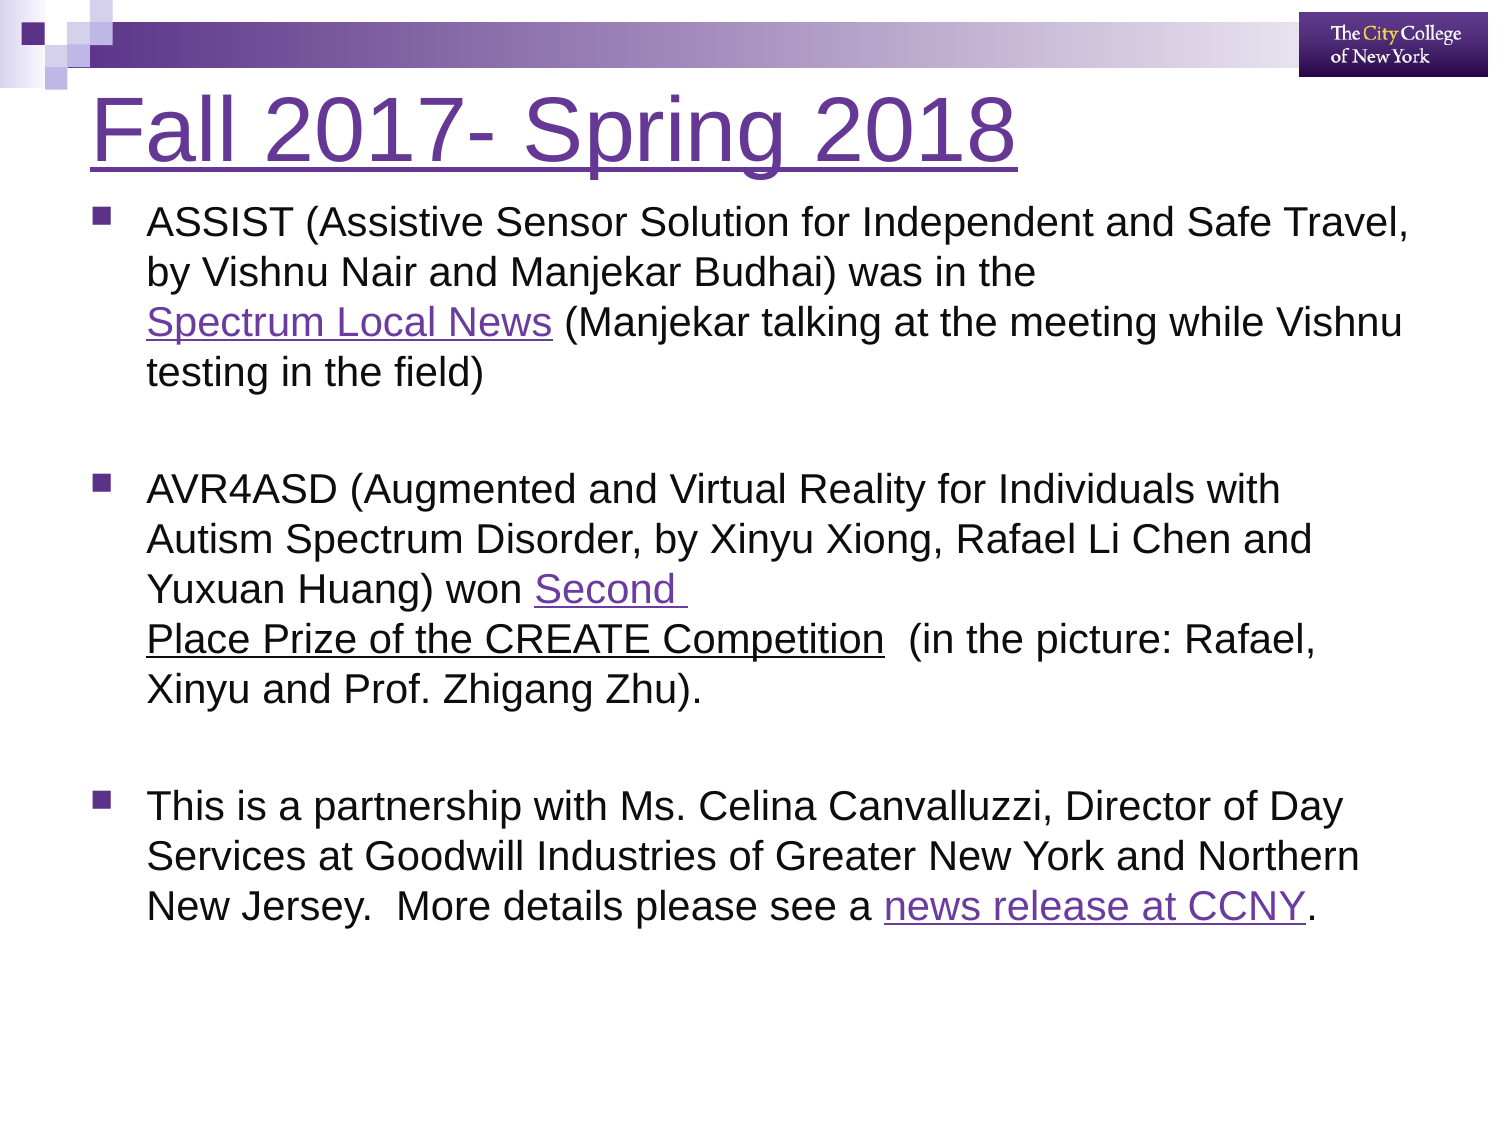

# Fall 2017- Spring 2018
ASSIST (Assistive Sensor Solution for Independent and Safe Travel, by Vishnu Nair and Manjekar Budhai) was in the Spectrum Local News (Manjekar talking at the meeting while Vishnu testing in the field)

AVR4ASD (Augmented and Virtual Reality for Individuals with Autism Spectrum Disorder, by Xinyu Xiong, Rafael Li Chen and Yuxuan Huang) won Second Place Prize of the CREATE Competition  (in the picture: Rafael, Xinyu and Prof. Zhigang Zhu).

This is a partnership with Ms. Celina Canvalluzzi, Director of Day Services at Goodwill Industries of Greater New York and Northern New Jersey.  More details please see a news release at CCNY.